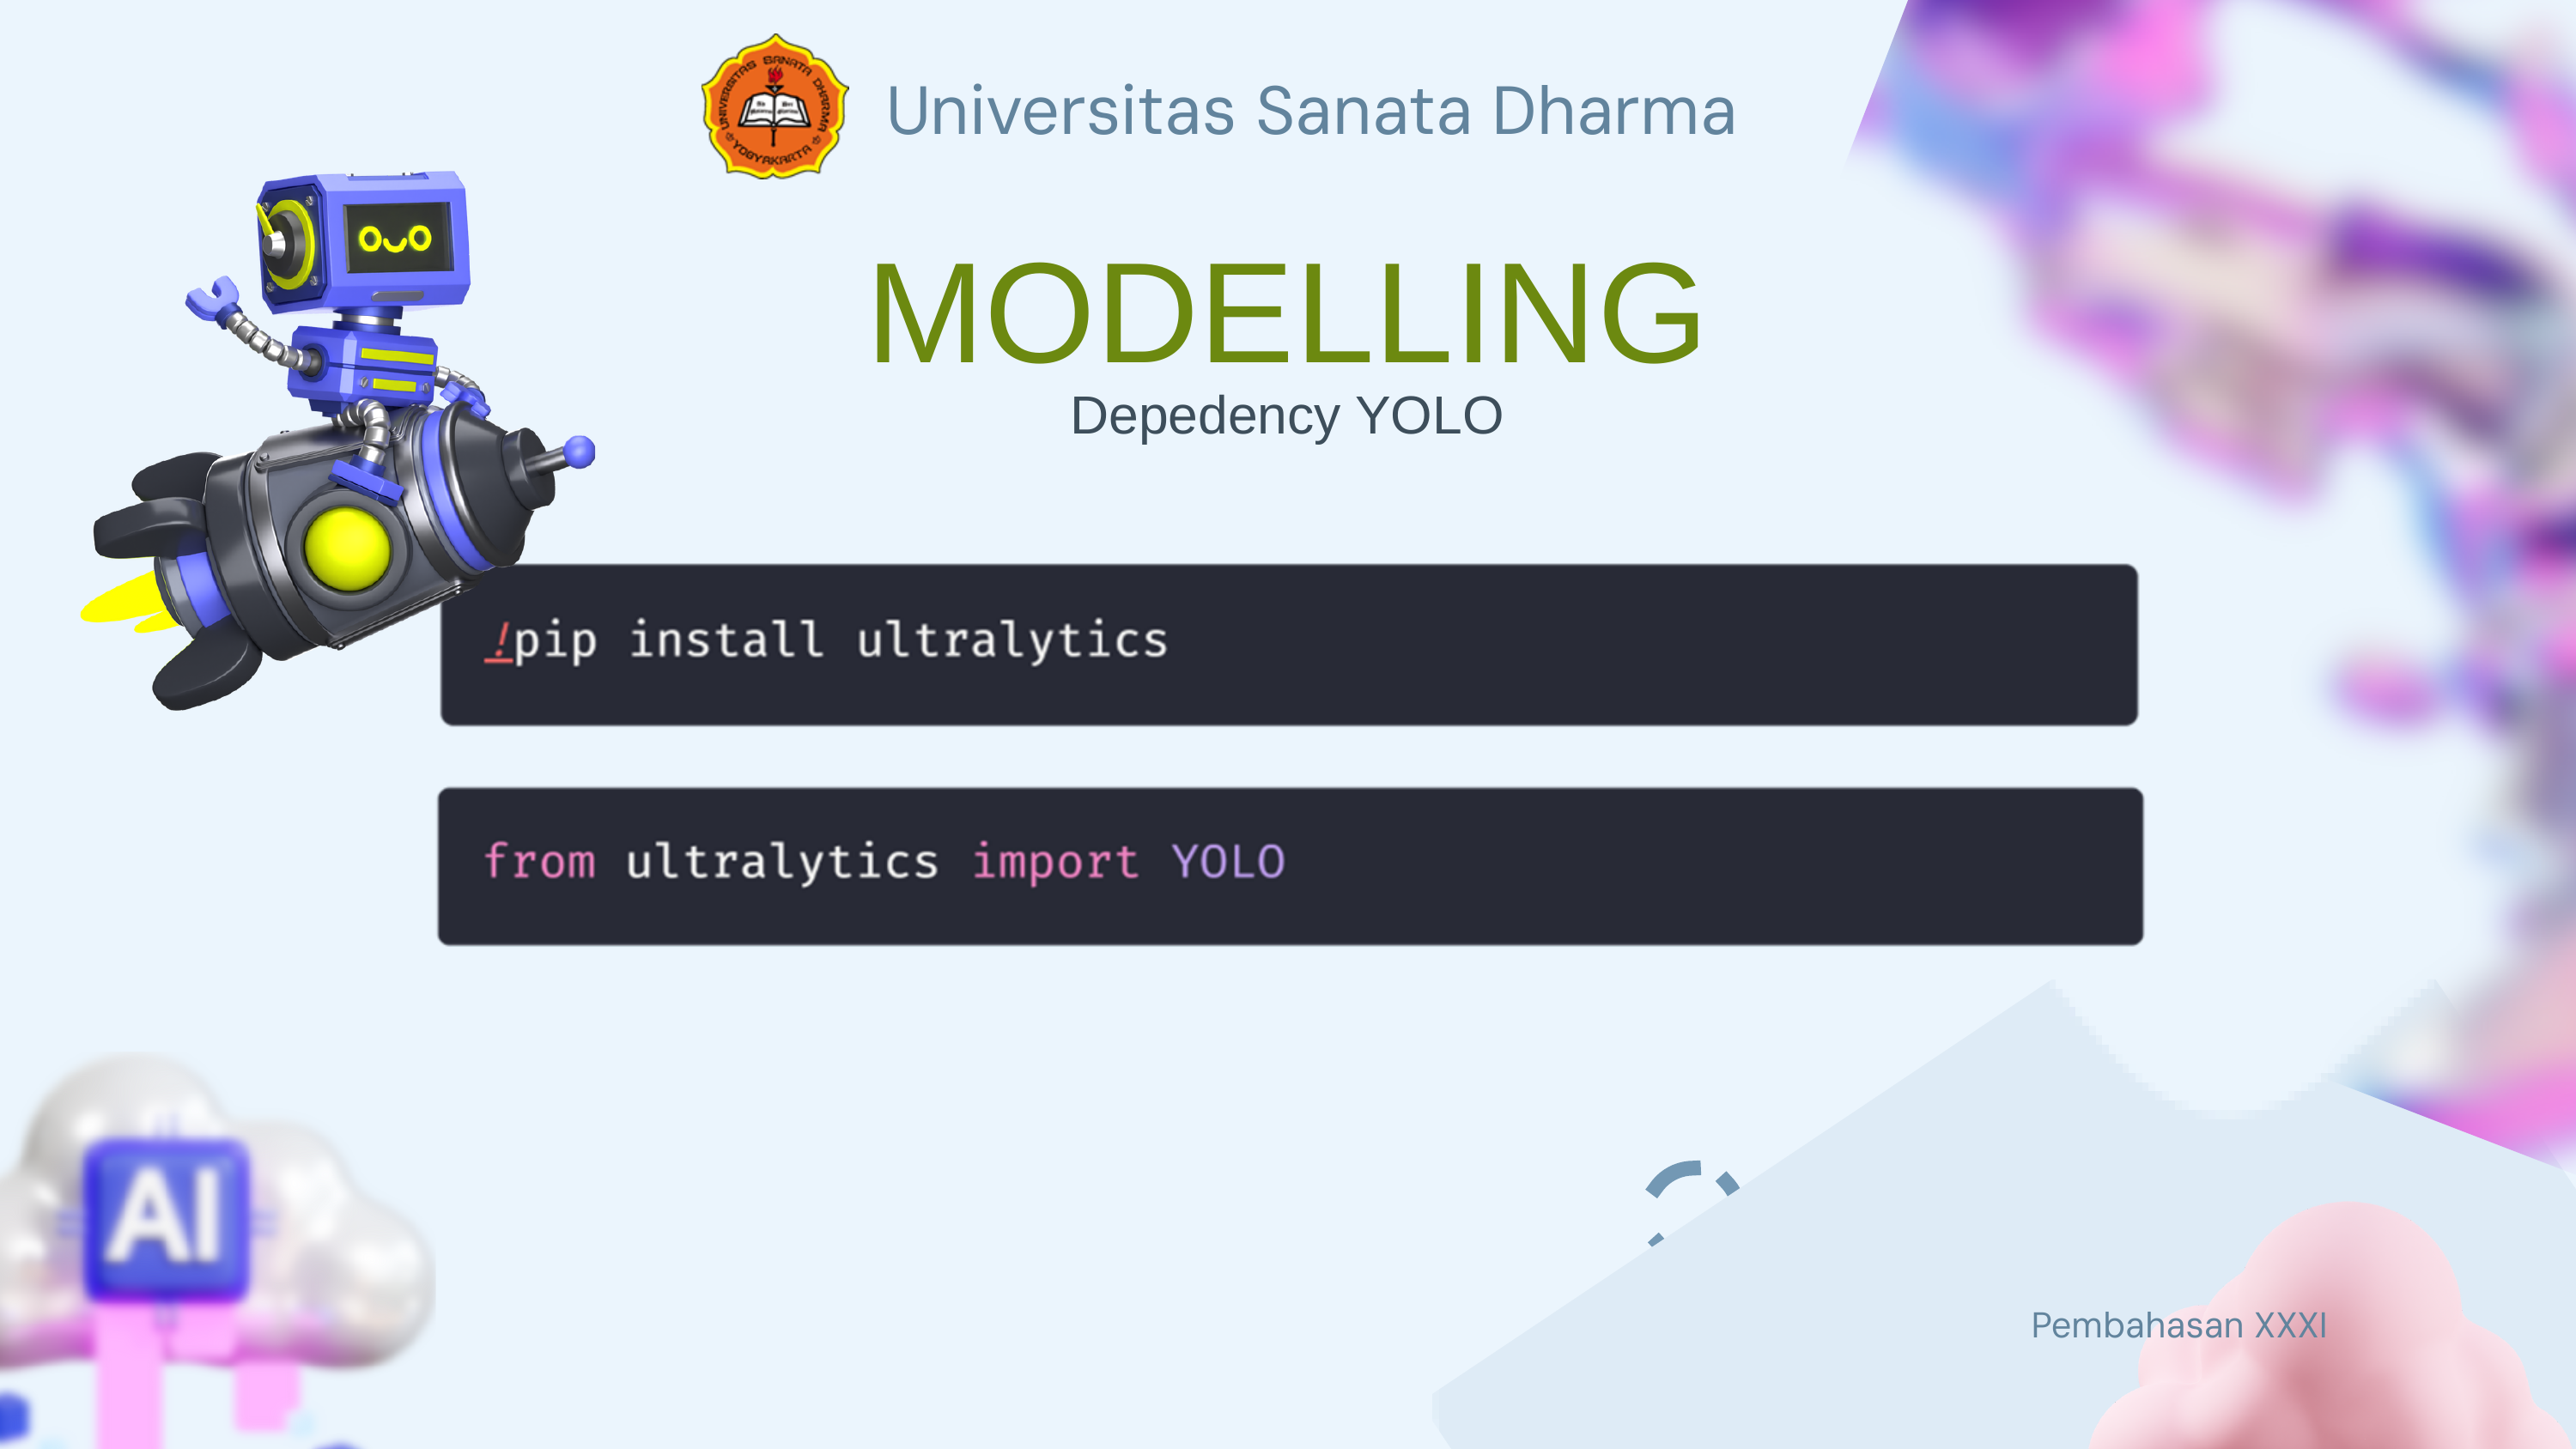

Universitas Sanata Dharma

MODELLING
Depedency YOLO

Pembahasan XXXI